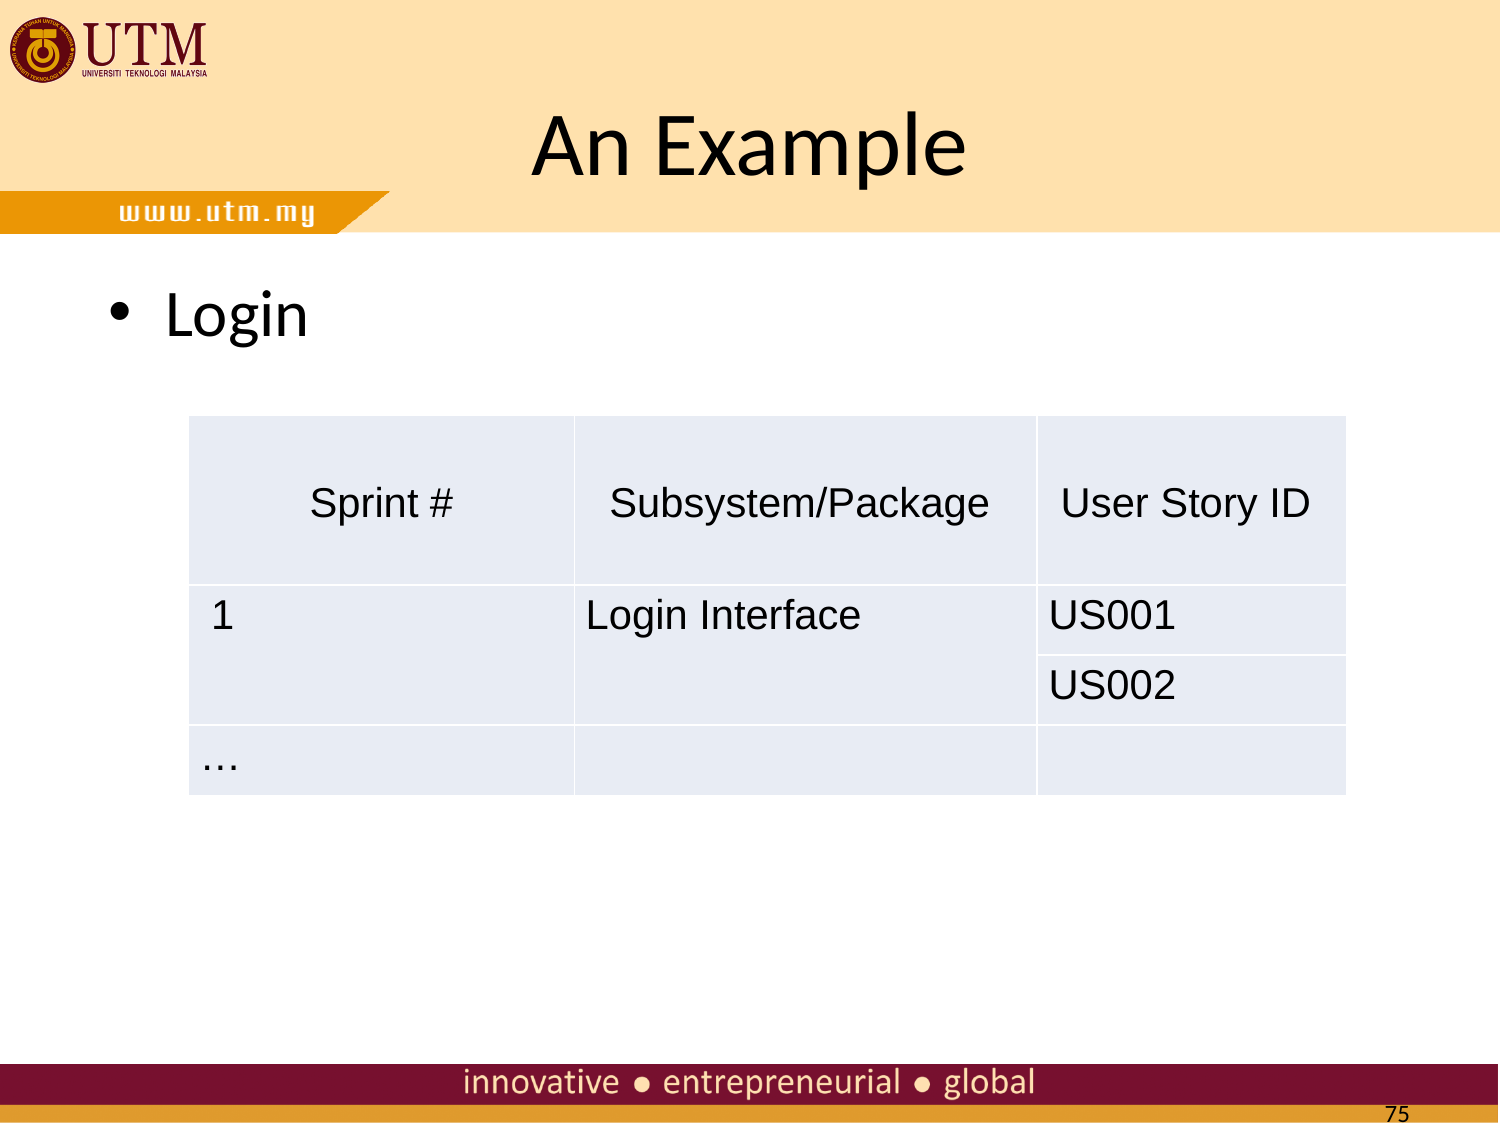

# An Example
Login
| Sprint # | Subsystem/Package | User Story ID |
| --- | --- | --- |
| 1 | Login Interface | US001 |
|  |  | US002 |
| … |  |  |
75